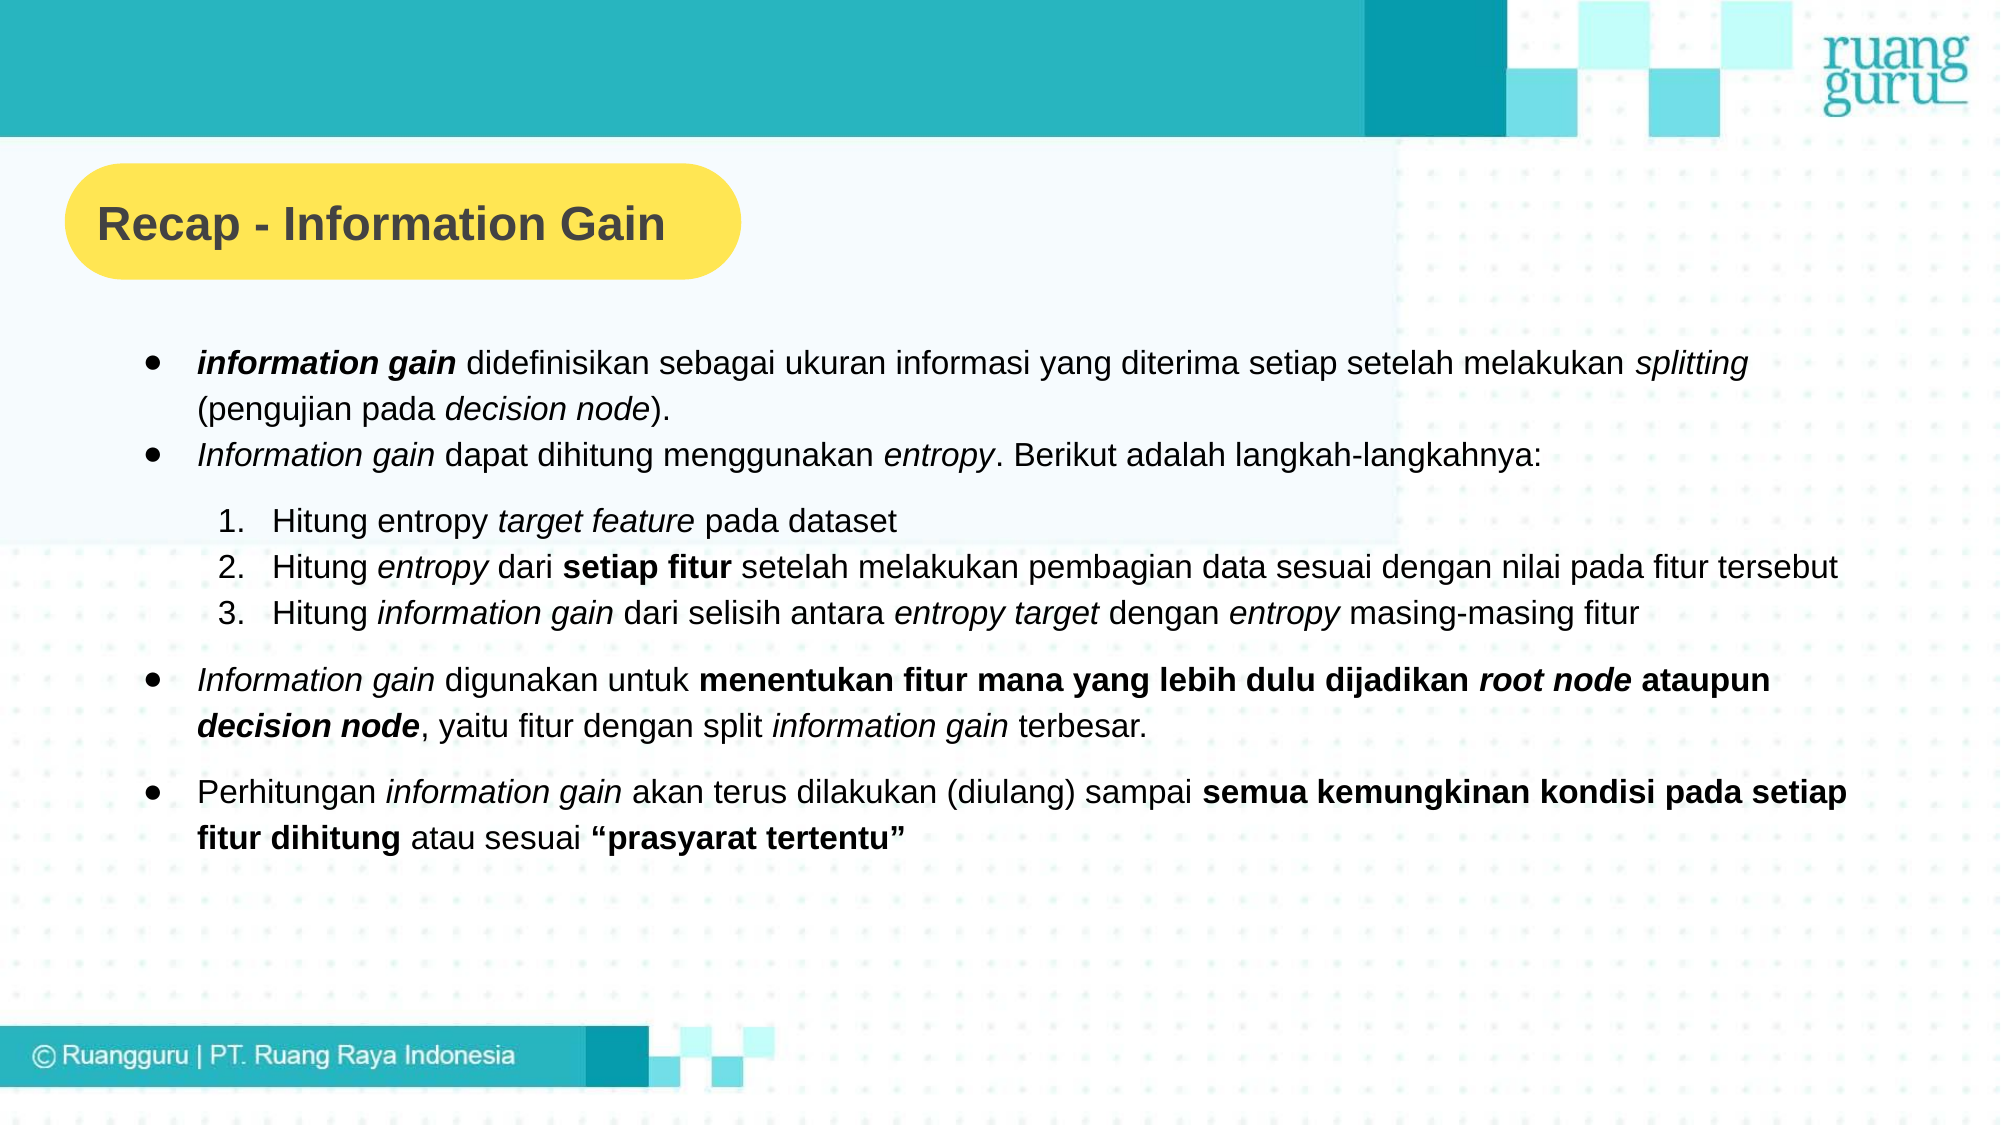

Recap - Information Gain
information gain didefinisikan sebagai ukuran informasi yang diterima setiap setelah melakukan splitting (pengujian pada decision node).
Information gain dapat dihitung menggunakan entropy. Berikut adalah langkah-langkahnya:
Hitung entropy target feature pada dataset
Hitung entropy dari setiap fitur setelah melakukan pembagian data sesuai dengan nilai pada fitur tersebut
Hitung information gain dari selisih antara entropy target dengan entropy masing-masing fitur
Information gain digunakan untuk menentukan fitur mana yang lebih dulu dijadikan root node ataupun decision node, yaitu fitur dengan split information gain terbesar.
Perhitungan information gain akan terus dilakukan (diulang) sampai semua kemungkinan kondisi pada setiap fitur dihitung atau sesuai “prasyarat tertentu”